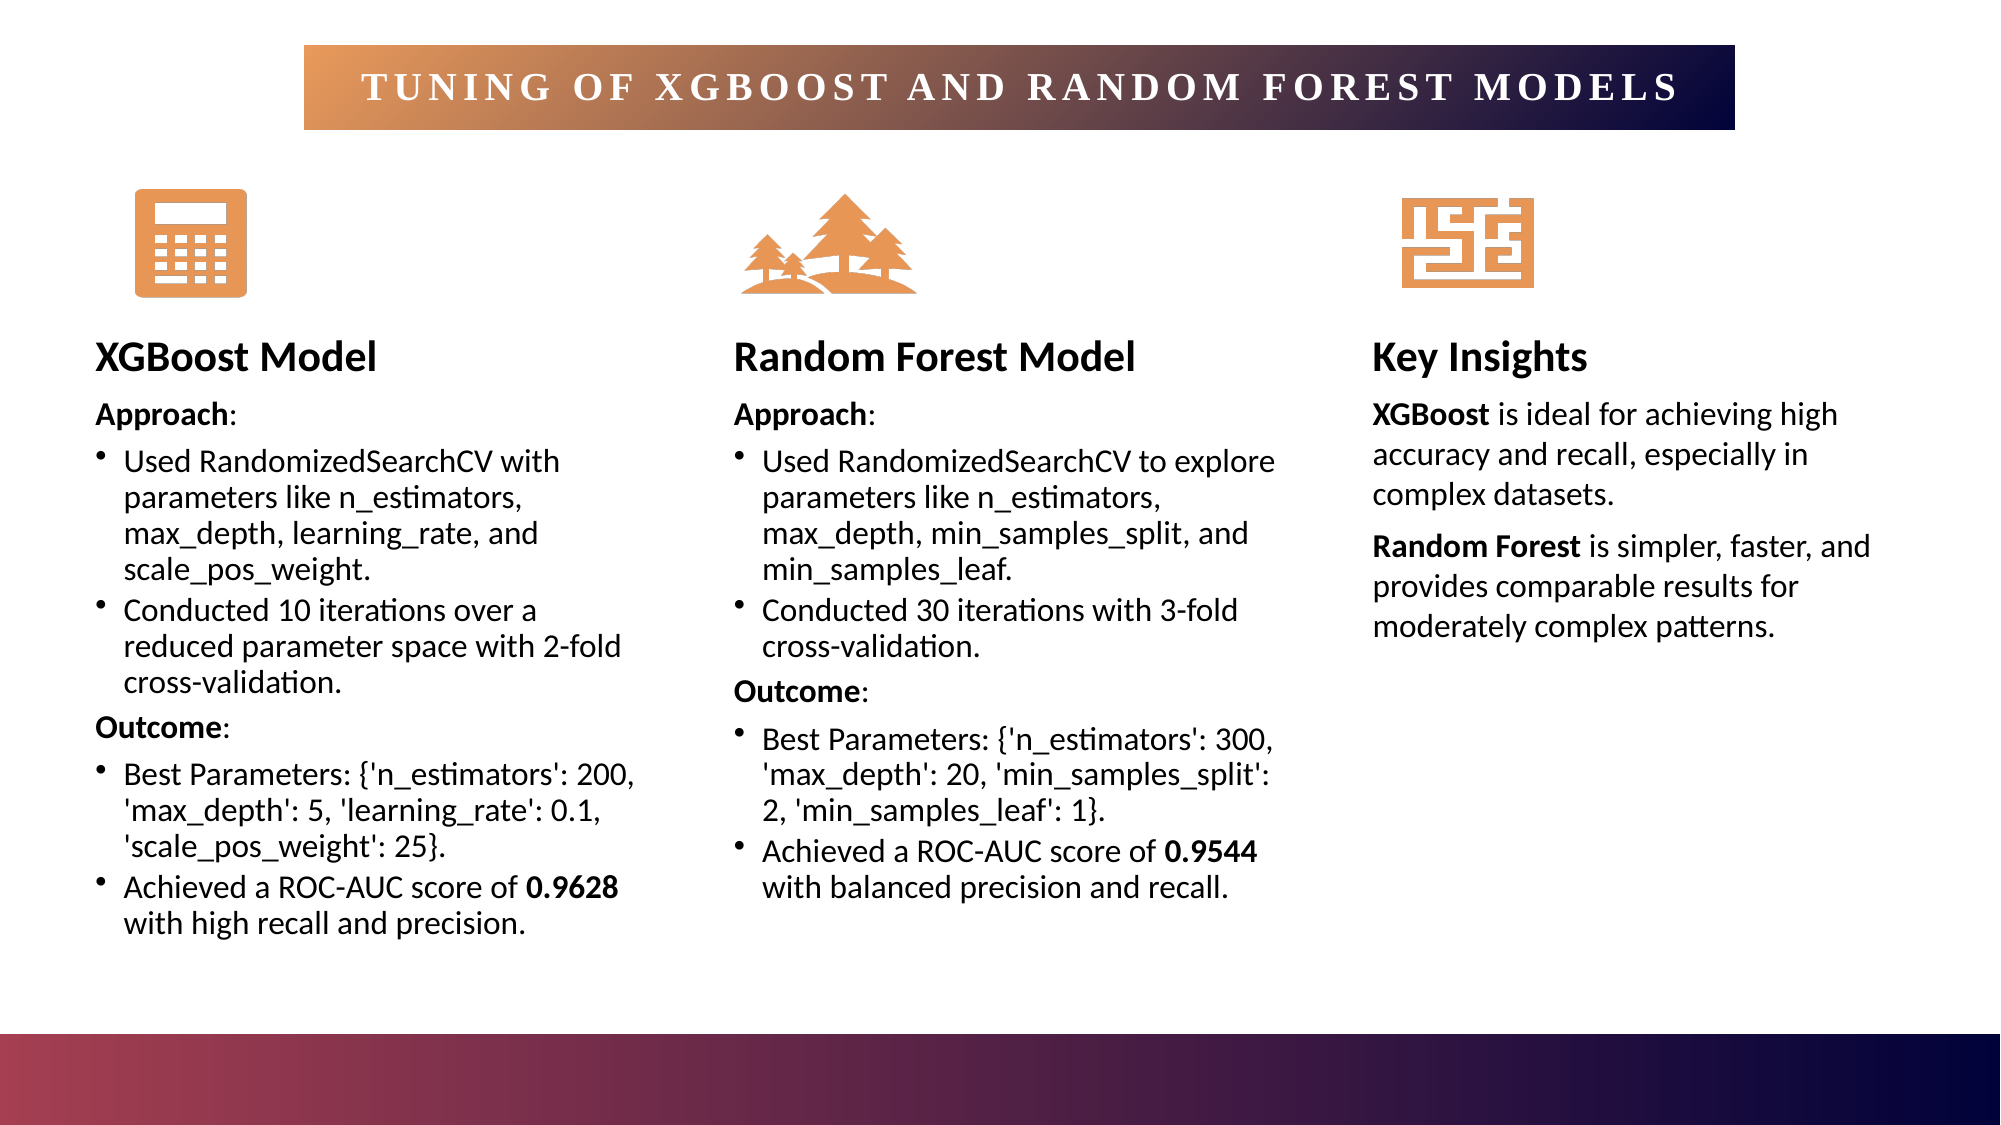

Tuning of XGBoost and Random Forest Models
XGBoost Model
Approach:
Used RandomizedSearchCV with parameters like n_estimators, max_depth, learning_rate, and scale_pos_weight.
Conducted 10 iterations over a reduced parameter space with 2-fold cross-validation.
Outcome:
Best Parameters: {'n_estimators': 200, 'max_depth': 5, 'learning_rate': 0.1, 'scale_pos_weight': 25}.
Achieved a ROC-AUC score of 0.9628 with high recall and precision.
Random Forest Model
Approach:
Used RandomizedSearchCV to explore parameters like n_estimators, max_depth, min_samples_split, and min_samples_leaf.
Conducted 30 iterations with 3-fold cross-validation.
Outcome:
Best Parameters: {'n_estimators': 300, 'max_depth': 20, 'min_samples_split': 2, 'min_samples_leaf': 1}.
Achieved a ROC-AUC score of 0.9544 with balanced precision and recall.
Key Insights
XGBoost is ideal for achieving high accuracy and recall, especially in complex datasets.
Random Forest is simpler, faster, and provides comparable results for moderately complex patterns.